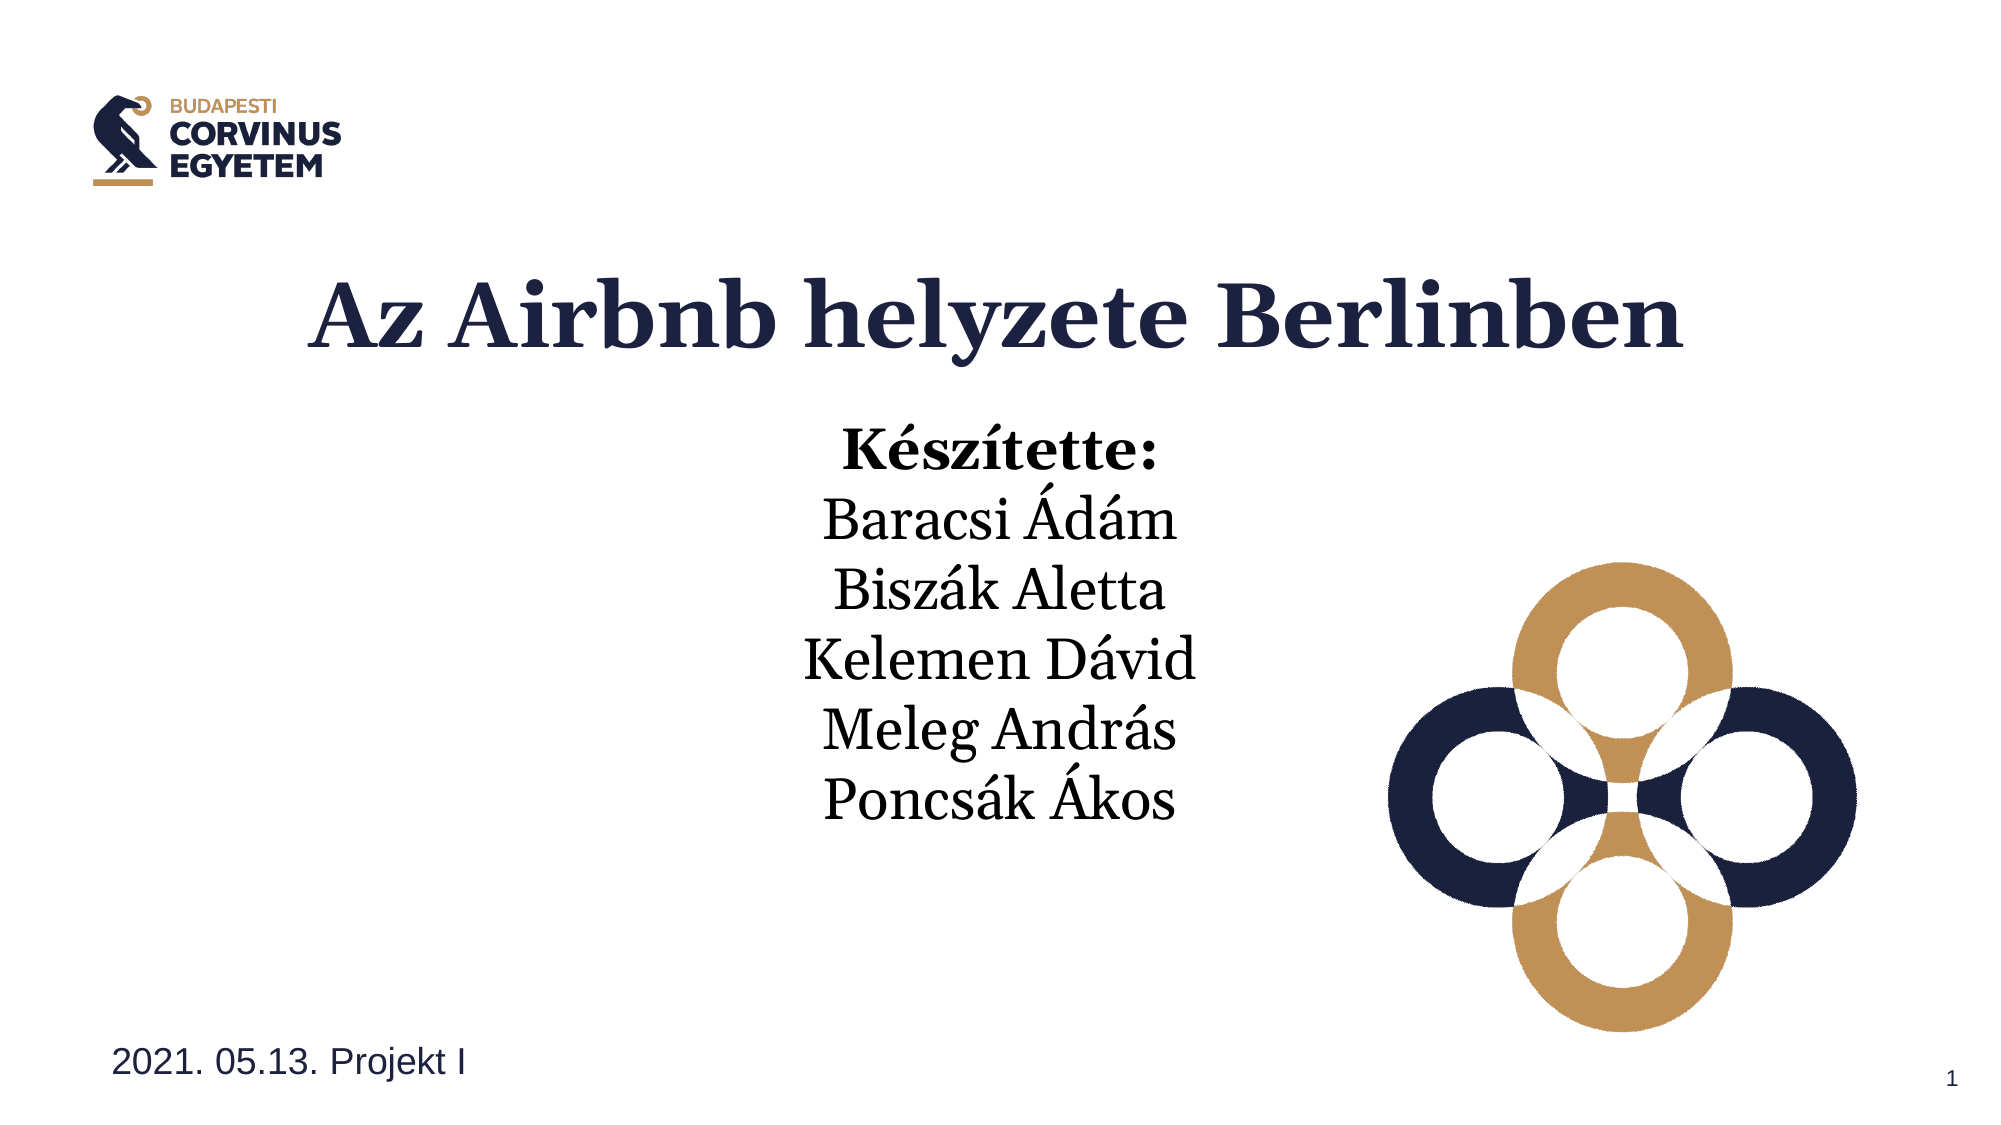

# Az Airbnb helyzete Berlinben
Készítette:
Baracsi Ádám​
Biszák Aletta​
Kelemen Dávid​
Meleg András​
Poncsák Ákos
2021. 05.13. Projekt I